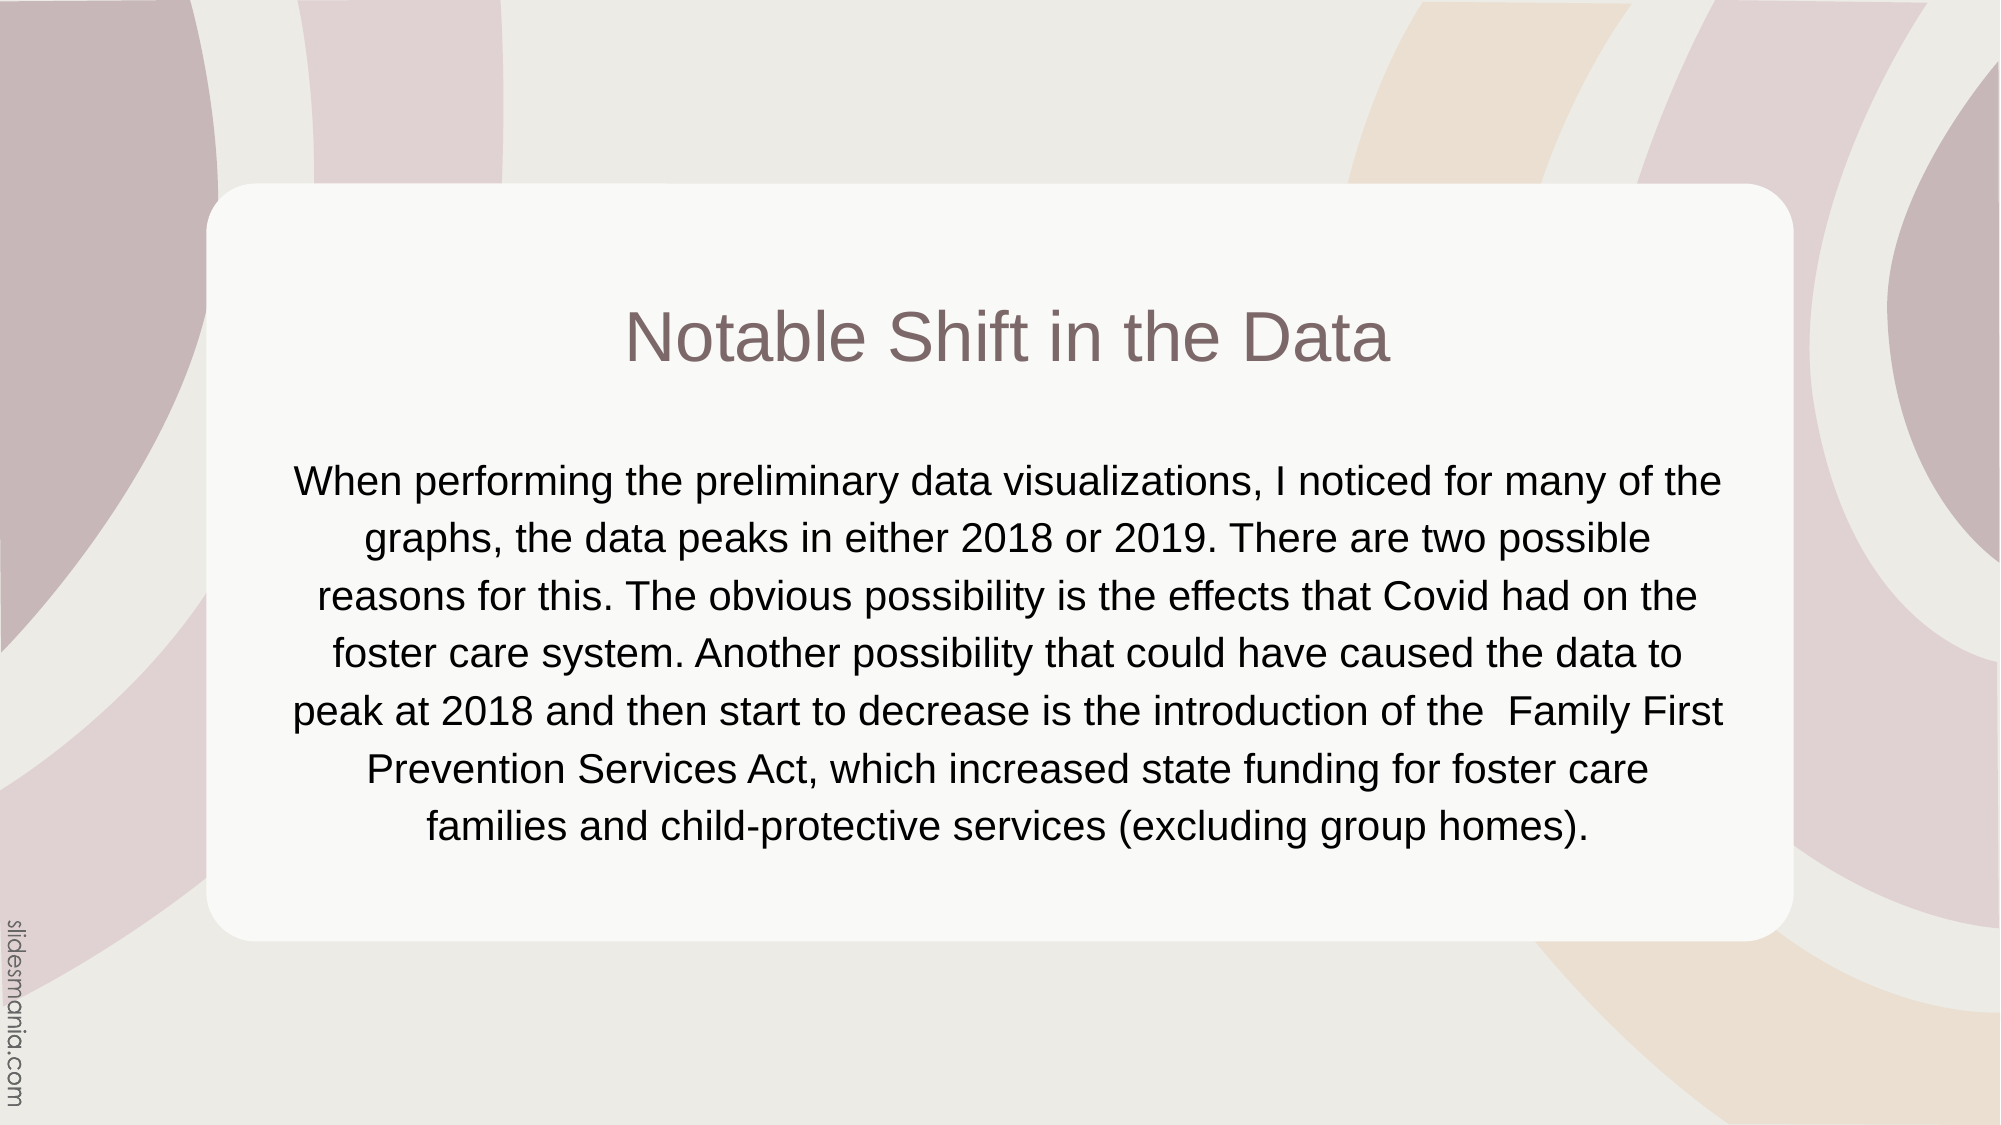

# Notable Shift in the Data
When performing the preliminary data visualizations, I noticed for many of the graphs, the data peaks in either 2018 or 2019. There are two possible reasons for this. The obvious possibility is the effects that Covid had on the foster care system. Another possibility that could have caused the data to peak at 2018 and then start to decrease is the introduction of the  Family First Prevention Services Act, which increased state funding for foster care families and child-protective services (excluding group homes).